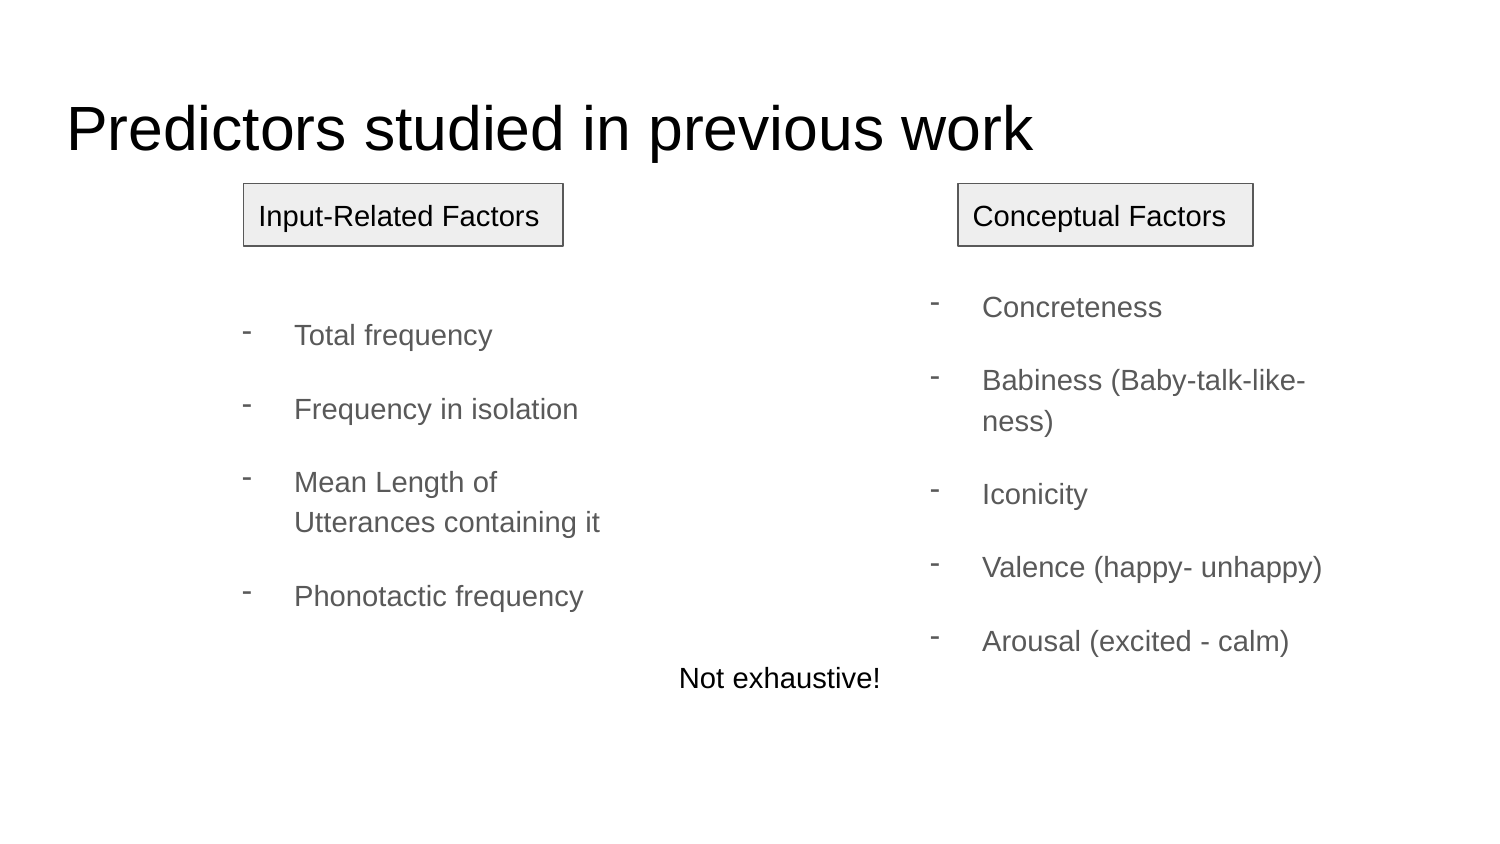

# Predictors studied in previous work
Input-Related Factors
Conceptual Factors
Concreteness
Babiness (Baby-talk-like-ness)
Iconicity
Valence (happy- unhappy)
Arousal (excited - calm)

Total frequency
Frequency in isolation
Mean Length of Utterances containing it
Phonotactic frequency

Not exhaustive!